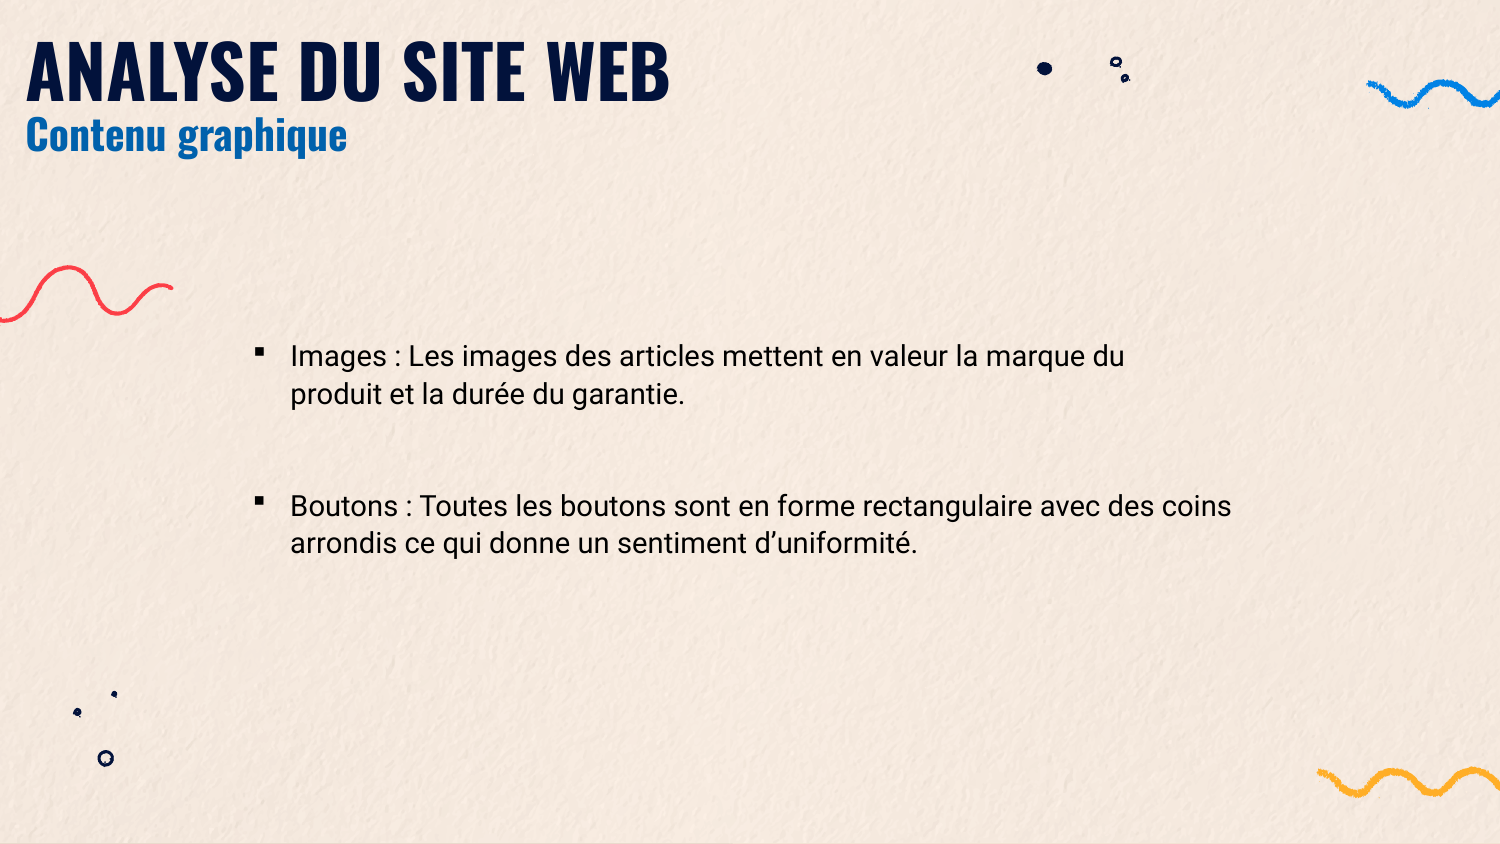

ANALYSE DU SITE WEB
Contenu graphique
Images : Les images des articles mettent en valeur la marque du produit et la durée du garantie.

Boutons : Toutes les boutons sont en forme rectangulaire avec des coins arrondis ce qui donne un sentiment d’uniformité.